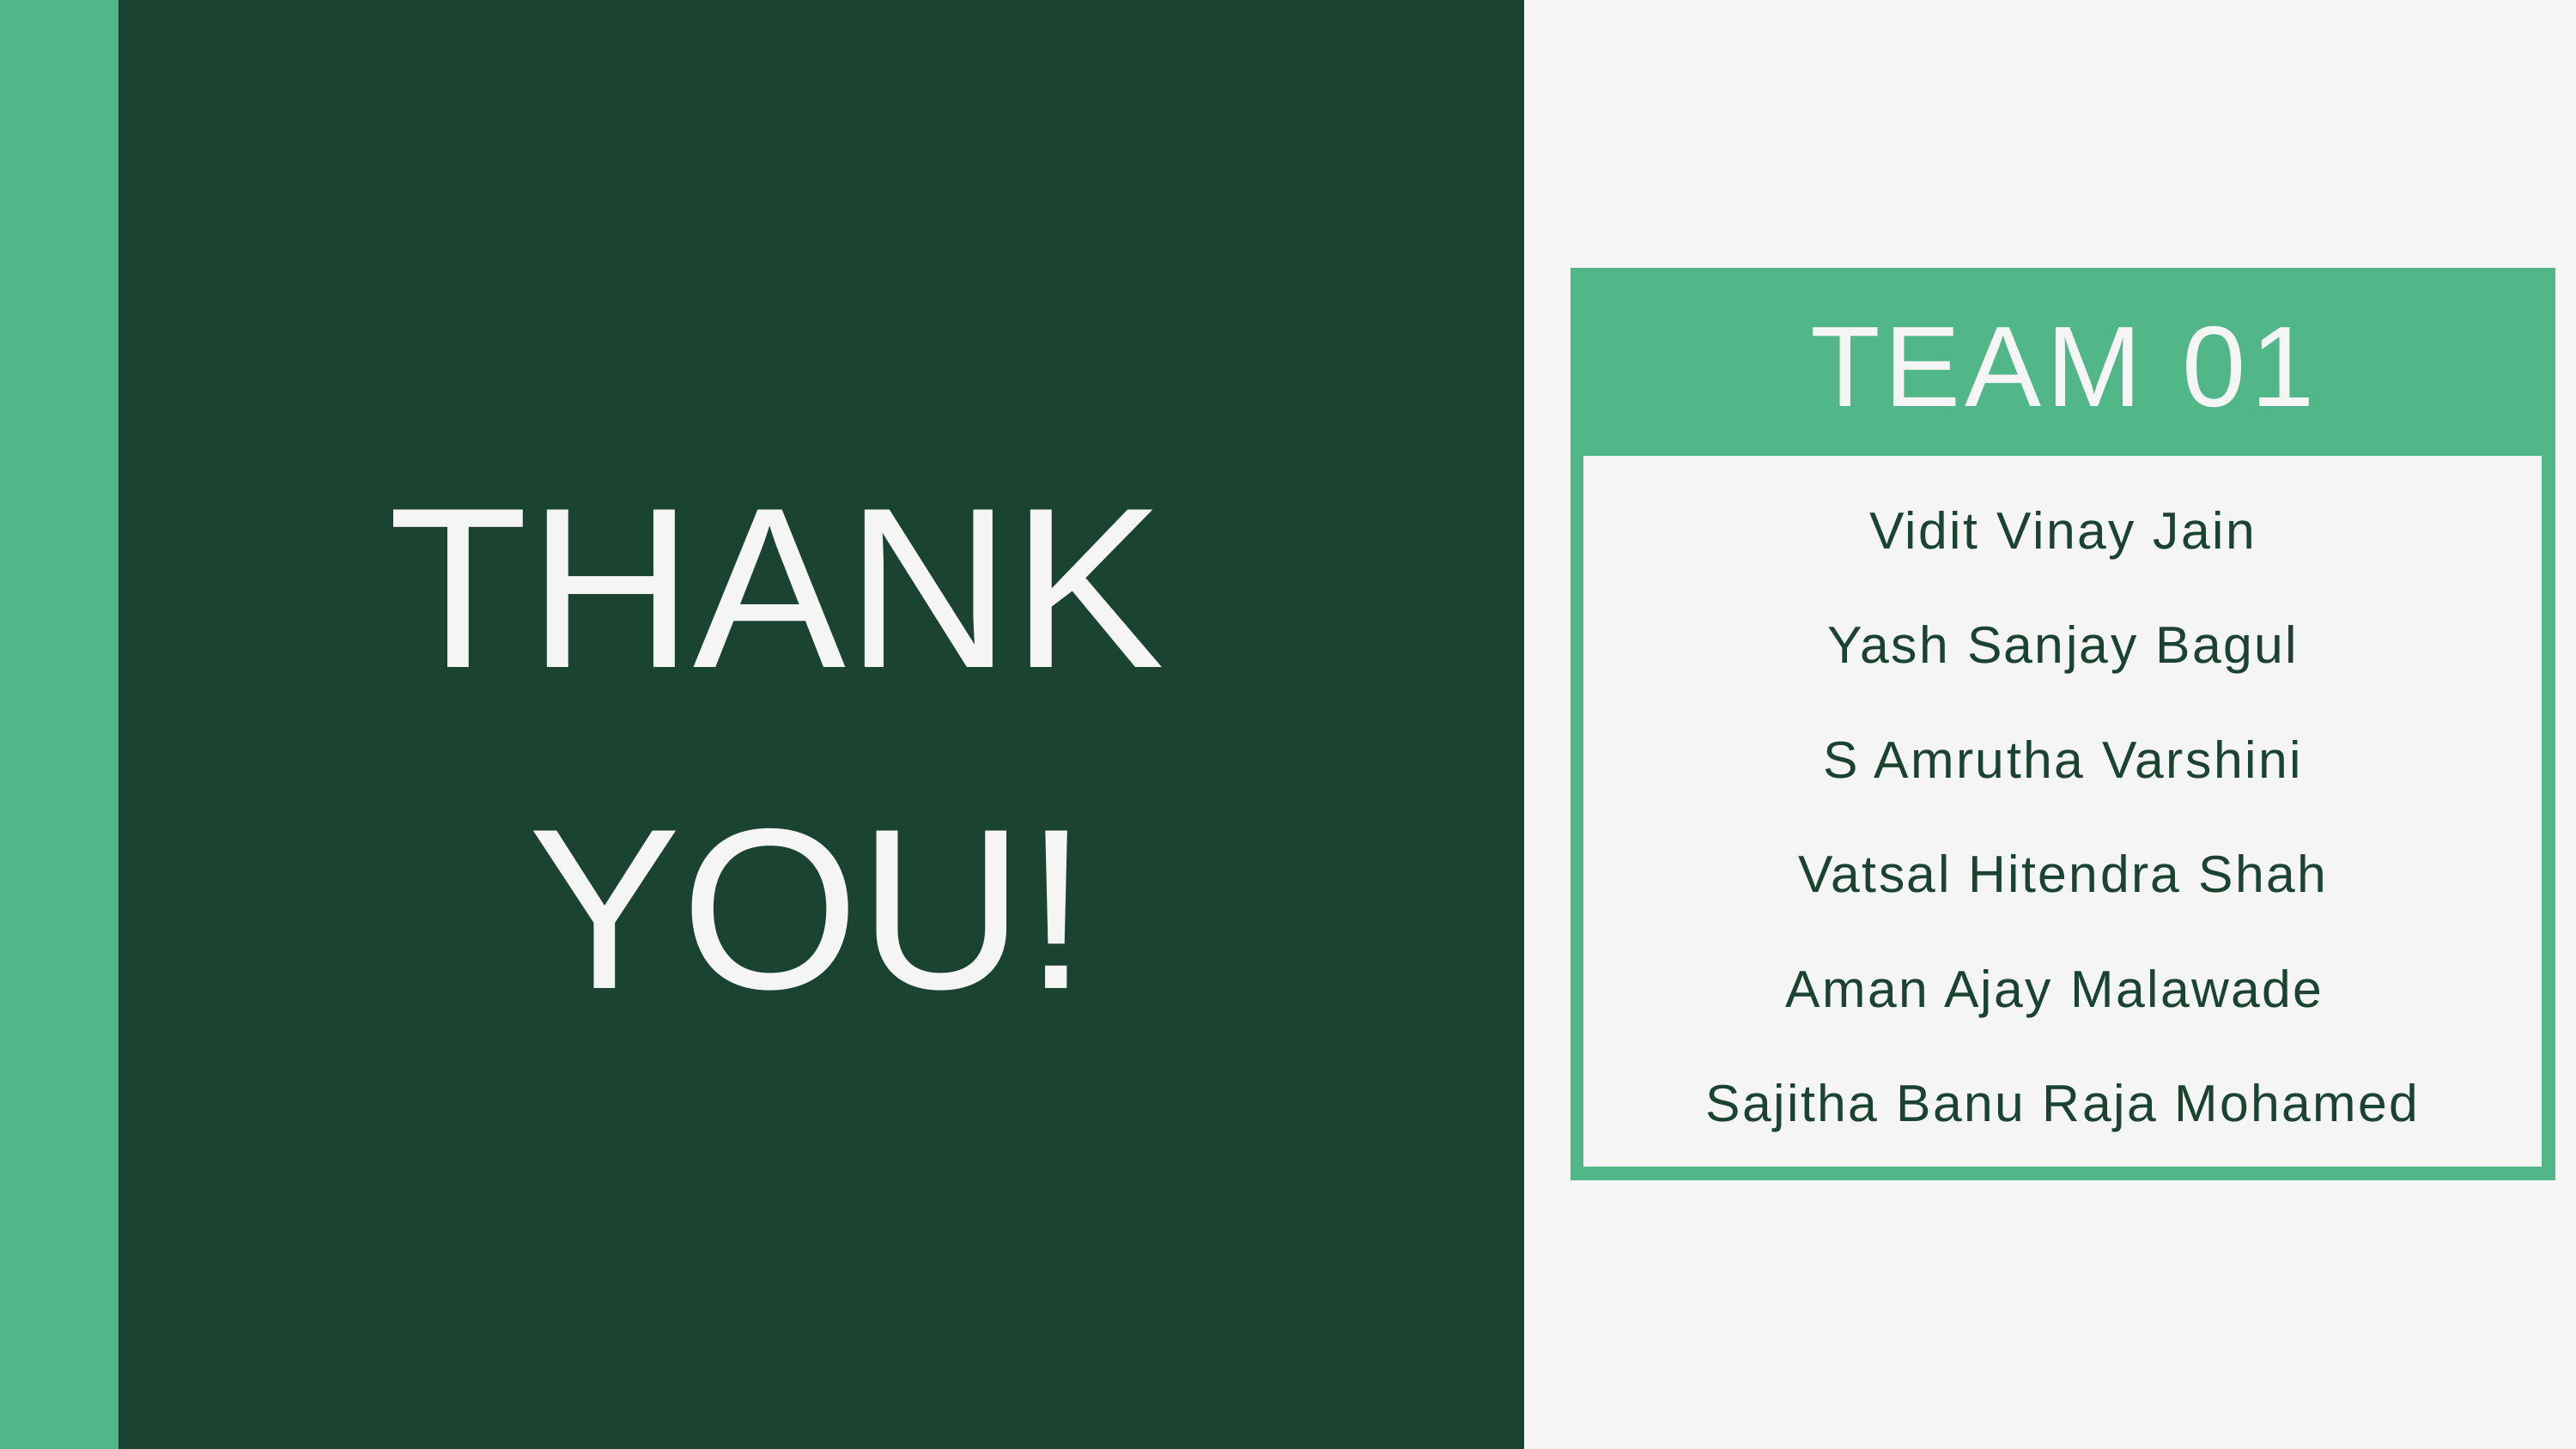

TEAM 01
Vidit Vinay Jain

Yash Sanjay Bagul

S Amrutha Varshini

Vatsal Hitendra Shah

Aman Ajay Malawade

Sajitha Banu Raja Mohamed
THANK
YOU!